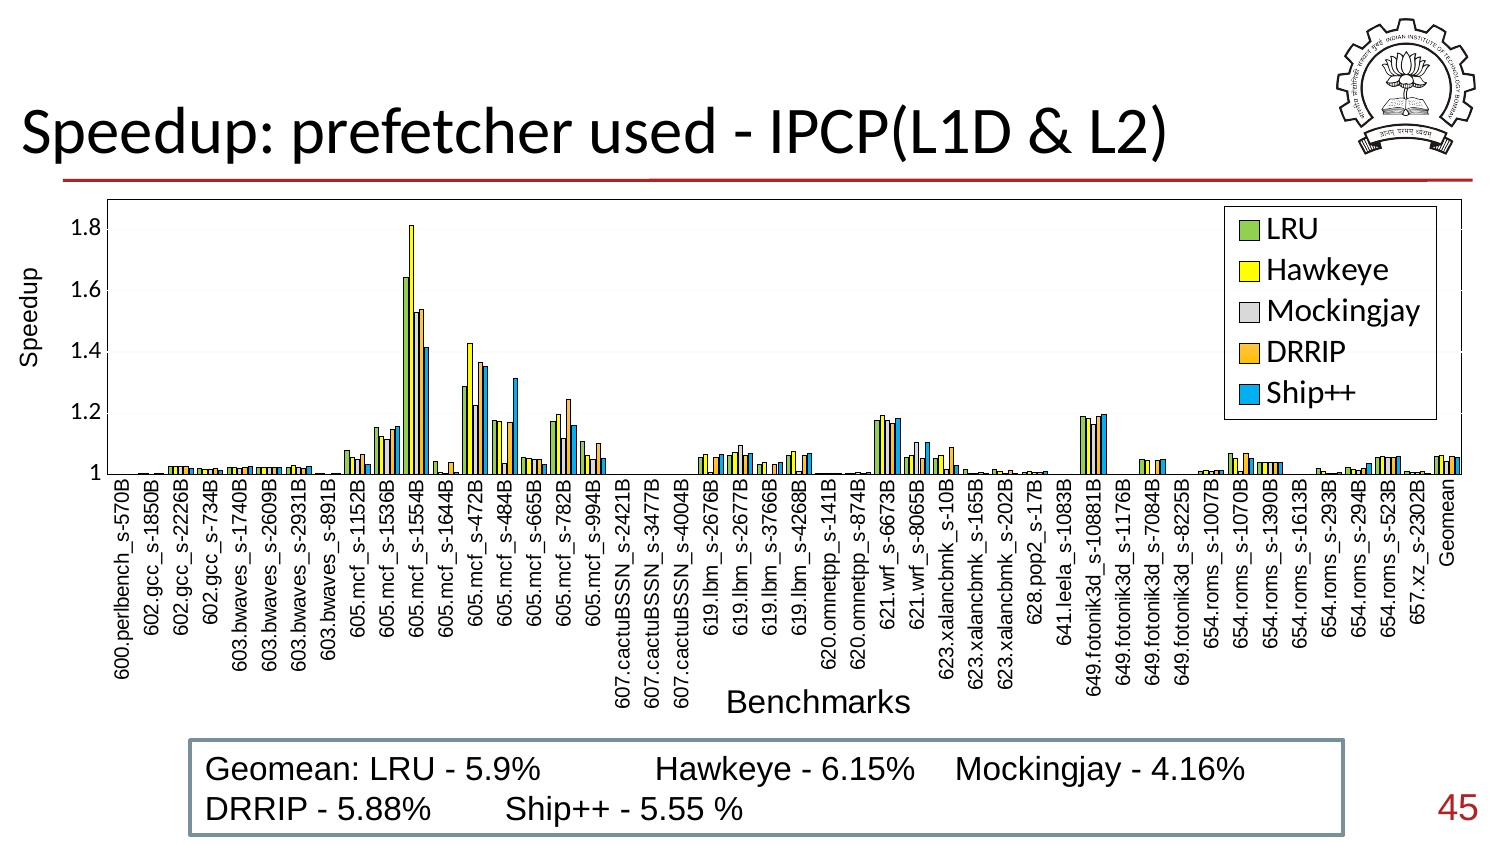

# Speedup: prefetcher used - IPCP(L1D & L2)

### Chart

| Category | LRU | Hawkeye | Mockingjay | DRRIP | Ship++ |
|---|---|---|---|---|---|
| 600.perlbench_s-570B | 1.000939083074982 | 1.000889112176117 | 1.000853937815505 | 1.000839802006222 | 1.001075098100844 |
| 602.gcc_s-1850B | 1.002806295896959 | 1.002863227395786 | 1.000068974967187 | 1.002727898333571 | 1.002749196683234 |
| 602.gcc_s-2226B | 1.027748576779725 | 1.025942544752065 | 1.024883183423262 | 1.02762777692522 | 1.020975717072998 |
| 602.gcc_s-734B | 1.020783612316734 | 1.017368363909697 | 1.016594215504643 | 1.019774645462556 | 1.011632716902392 |
| 603.bwaves_s-1740B | 1.023985855536447 | 1.023479924898636 | 1.020385559583109 | 1.023947988700038 | 1.024670711834777 |
| 603.bwaves_s-2609B | 1.023512792199545 | 1.023917840279203 | 1.024096675880012 | 1.023783793676412 | 1.024188101750662 |
| 603.bwaves_s-2931B | 1.024517870245353 | 1.029930060650327 | 1.023747478147189 | 1.018235339876796 | 1.025736219883526 |
| 603.bwaves_s-891B | 1.003364681735153 | 1.003395167228268 | 1.000035796433574 | 1.003355489820307 | 1.003399922119592 |
| 605.mcf_s-1152B | 1.07717025054554 | 1.05563415944573 | 1.047915746200563 | 1.066238787888192 | 1.034065283444206 |
| 605.mcf_s-1536B | 1.154207099123346 | 1.123493304195393 | 1.113553567846287 | 1.148566496821144 | 1.156795048611722 |
| 605.mcf_s-1554B | 1.642983783819696 | 1.812700706388449 | 1.528508597360519 | 1.53740216780712 | 1.414363459761064 |
| 605.mcf_s-1644B | 1.041169481434376 | 1.007693172888983 | 1.002514681872857 | 1.037831443570195 | 1.00572745123912 |
| 605.mcf_s-472B | 1.287206881762516 | 1.429112030223114 | 1.225815171343506 | 1.366964539172498 | 1.35243690708861 |
| 605.mcf_s-484B | 1.176321860498185 | 1.173714699861914 | 1.03649457855009 | 1.169638517430836 | 1.312583739979727 |
| 605.mcf_s-665B | 1.05543889958517 | 1.051241703360602 | 1.050231472183757 | 1.049306827622887 | 1.033952369165904 |
| 605.mcf_s-782B | 1.172333296934247 | 1.194962052213469 | 1.11871674415423 | 1.246618392062287 | 1.158786228538708 |
| 605.mcf_s-994B | 1.107465734394328 | 1.061879024378258 | 1.047871330116118 | 1.100353183382892 | 1.053552351126807 |
| 607.cactuBSSN_s-2421B | 0.9999999375054038 | 0.9999995236330269 | 1.000000581342538 | 0.9999998215275118 | 1.000000057819883 |
| 607.cactuBSSN_s-3477B | 0.9999996293438372 | 0.999999494133376 | 0.9999994512543011 | 0.9999996993352104 | 1.000000130175817 |
| 607.cactuBSSN_s-4004B | 1.000000439514593 | 1.000000180274673 | 1.000000550628303 | 0.9999994661458851 | 1.000000306214394 |
| 619.lbm_s-2676B | 1.055303579604004 | 1.065123460219785 | 1.007727250083844 | 1.055017513993812 | 1.064750339792104 |
| 619.lbm_s-2677B | 1.060589528263344 | 1.070808244391222 | 1.094841215967398 | 1.06093717867138 | 1.069259622619475 |
| 619.lbm_s-3766B | 1.032798616384144 | 1.03911669771487 | 1.00101966086692 | 1.032070997017175 | 1.0386327912445 |
| 619.lbm_s-4268B | 1.061391684309985 | 1.075379551851817 | 1.009709695241931 | 1.060644755436583 | 1.069126946684892 |
| 620.omnetpp_s-141B | 1.003794445074758 | 1.003821078827464 | 1.003831246139529 | 1.003956962856015 | 1.00390460299123 |
| 620.omnetpp_s-874B | 1.004888547561758 | 1.004714054988216 | 1.005871314000917 | 1.004836074853529 | 1.005304853147417 |
| 621.wrf_s-6673B | 1.175881429498344 | 1.19420450837291 | 1.177705138357241 | 1.166581195070186 | 1.182058310683431 |
| 621.wrf_s-8065B | 1.055640379792236 | 1.062262207948367 | 1.103731401519664 | 1.05144771246773 | 1.103042755495208 |
| 623.xalancbmk_s-10B | 1.051091798008056 | 1.062707486272976 | 1.017071346764149 | 1.08829586598605 | 1.02968951191601 |
| 623.xalancbmk_s-165B | 1.017765320907004 | 1.002566592922304 | 1.001793388977789 | 1.006915773285887 | 1.002566698560873 |
| 623.xalancbmk_s-202B | 1.017681658735861 | 1.008747759070156 | 1.004949926605466 | 1.01223952417932 | 1.003333280573405 |
| 628.pop2_s-17B | 1.007604213673675 | 1.009698128652328 | 1.006684646663852 | 1.007136447032259 | 1.008620516701532 |
| 641.leela_s-1083B | 0.9999997070310658 | 0.9999997070310658 | 0.9999997070310658 | 1.000001002689005 | 1.000001003670647 |
| 649.fotonik3d_s-10881B | 1.190339299055965 | 1.181404853754087 | 1.162866775790971 | 1.188528138660994 | 1.196077211479123 |
| 649.fotonik3d_s-1176B | 1.000498983971216 | 1.001403383788266 | 1.000003845549562 | 1.000553244495734 | 1.001200016146891 |
| 649.fotonik3d_s-7084B | 1.049421374426272 | 1.046945009307712 | 1.000396080316979 | 1.047104680205133 | 1.04804244946023 |
| 649.fotonik3d_s-8225B | 1.000489231034629 | 1.001218350835376 | 0.9999978671885694 | 1.0005573138364 | 1.001097034120881 |
| 654.roms_s-1007B | 1.011042775189824 | 1.011641779495772 | 1.010713597951992 | 1.011546485915027 | 1.011971523535403 |
| 654.roms_s-1070B | 1.068275674102394 | 1.052405252354022 | 1.008220412053722 | 1.068028008974116 | 1.052468213843453 |
| 654.roms_s-1390B | 1.039420441802289 | 1.039725510602536 | 1.039422347119914 | 1.039213228047952 | 1.038989396766595 |
| 654.roms_s-1613B | 1.000146335286503 | 1.000535351417983 | 1.000116248698264 | 1.000189594661936 | 1.000278816040674 |
| 654.roms_s-293B | 1.020116499558137 | 1.009750521197304 | 1.004552071610089 | 1.004063389606217 | 1.006026555215749 |
| 654.roms_s-294B | 1.021616452646527 | 1.016767174103032 | 1.013797748657101 | 1.019391093671845 | 1.034654180278959 |
| 654.roms_s-523B | 1.056948085407649 | 1.060417816252053 | 1.056119966885787 | 1.057011879453282 | 1.057934162231912 |
| 657.xz_s-2302B | 1.009834920344961 | 1.0077440539478 | 1.0053207408097 | 1.008573780845287 | 1.002785791375991 |
| Geomean | 1.058970303007826 | 1.061493695953223 | 1.041651608997802 | 1.058828831133204 | 1.055562279458295 |
Geomean: LRU - 5.9%	Hawkeye - 6.15%	Mockingjay - 4.16%	DRRIP - 5.88%	Ship++ - 5.55 %
45